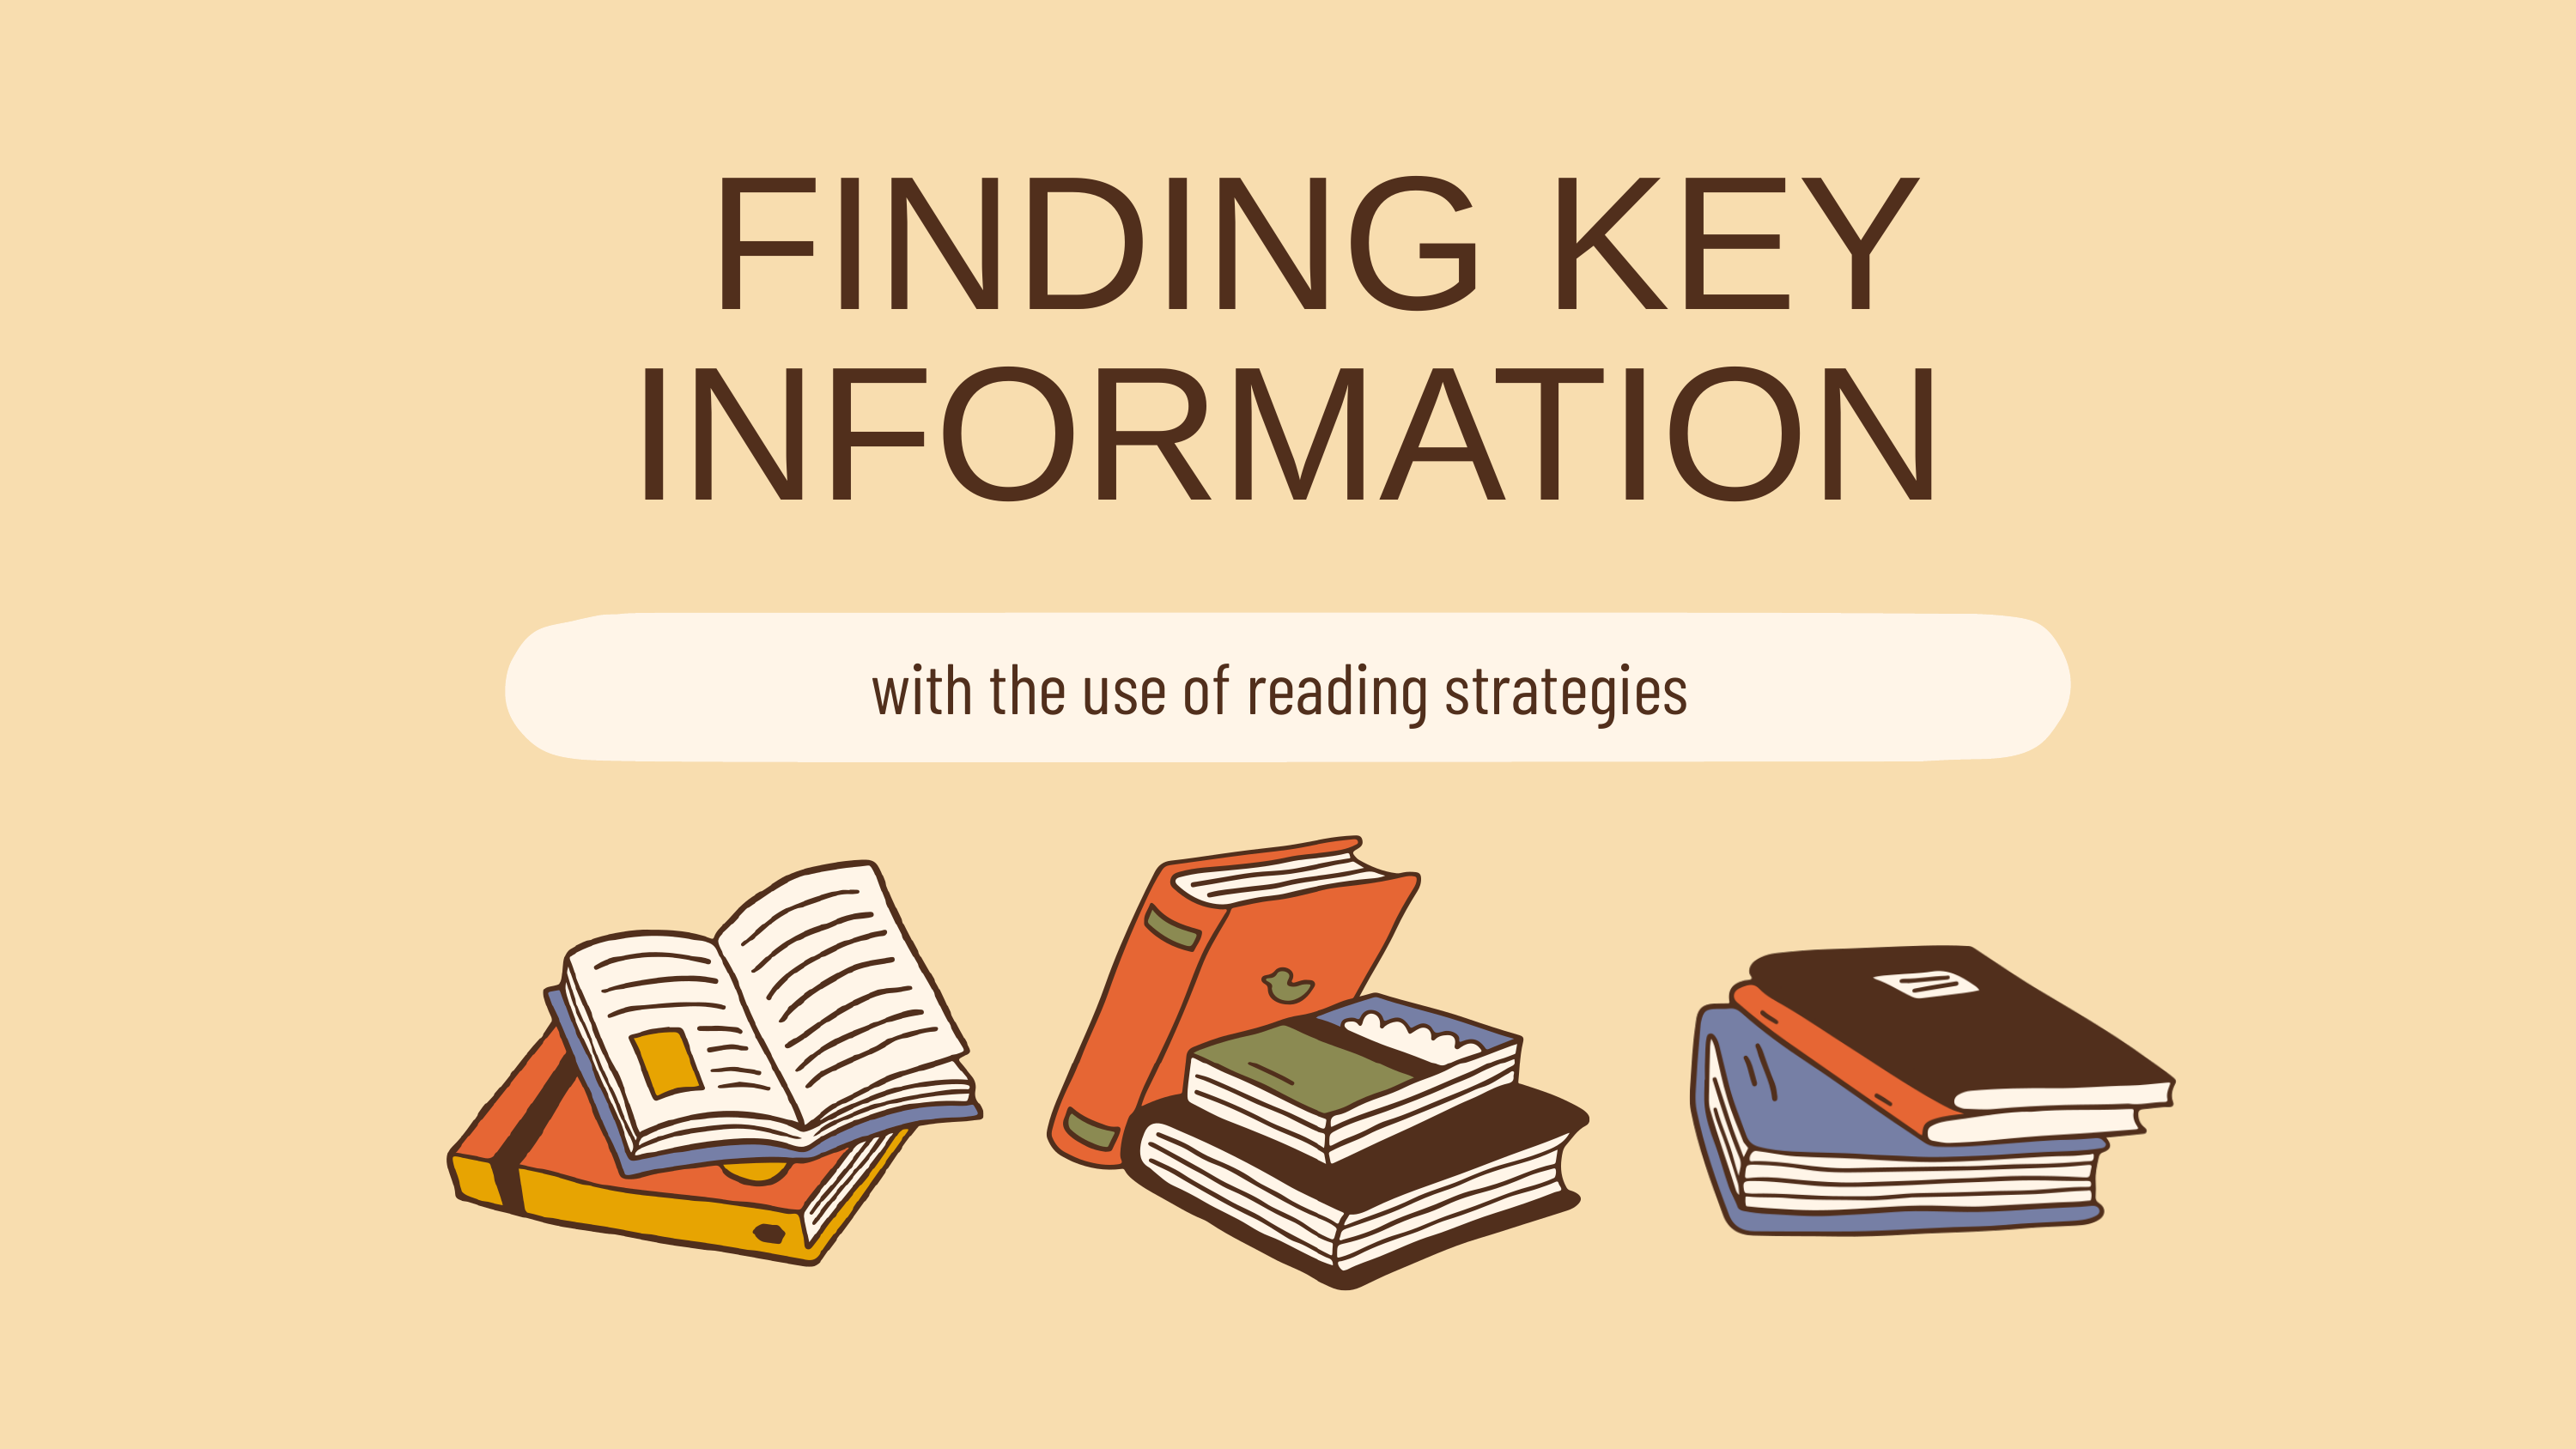

FINDING KEY INFORMATION

with the use of reading strategies